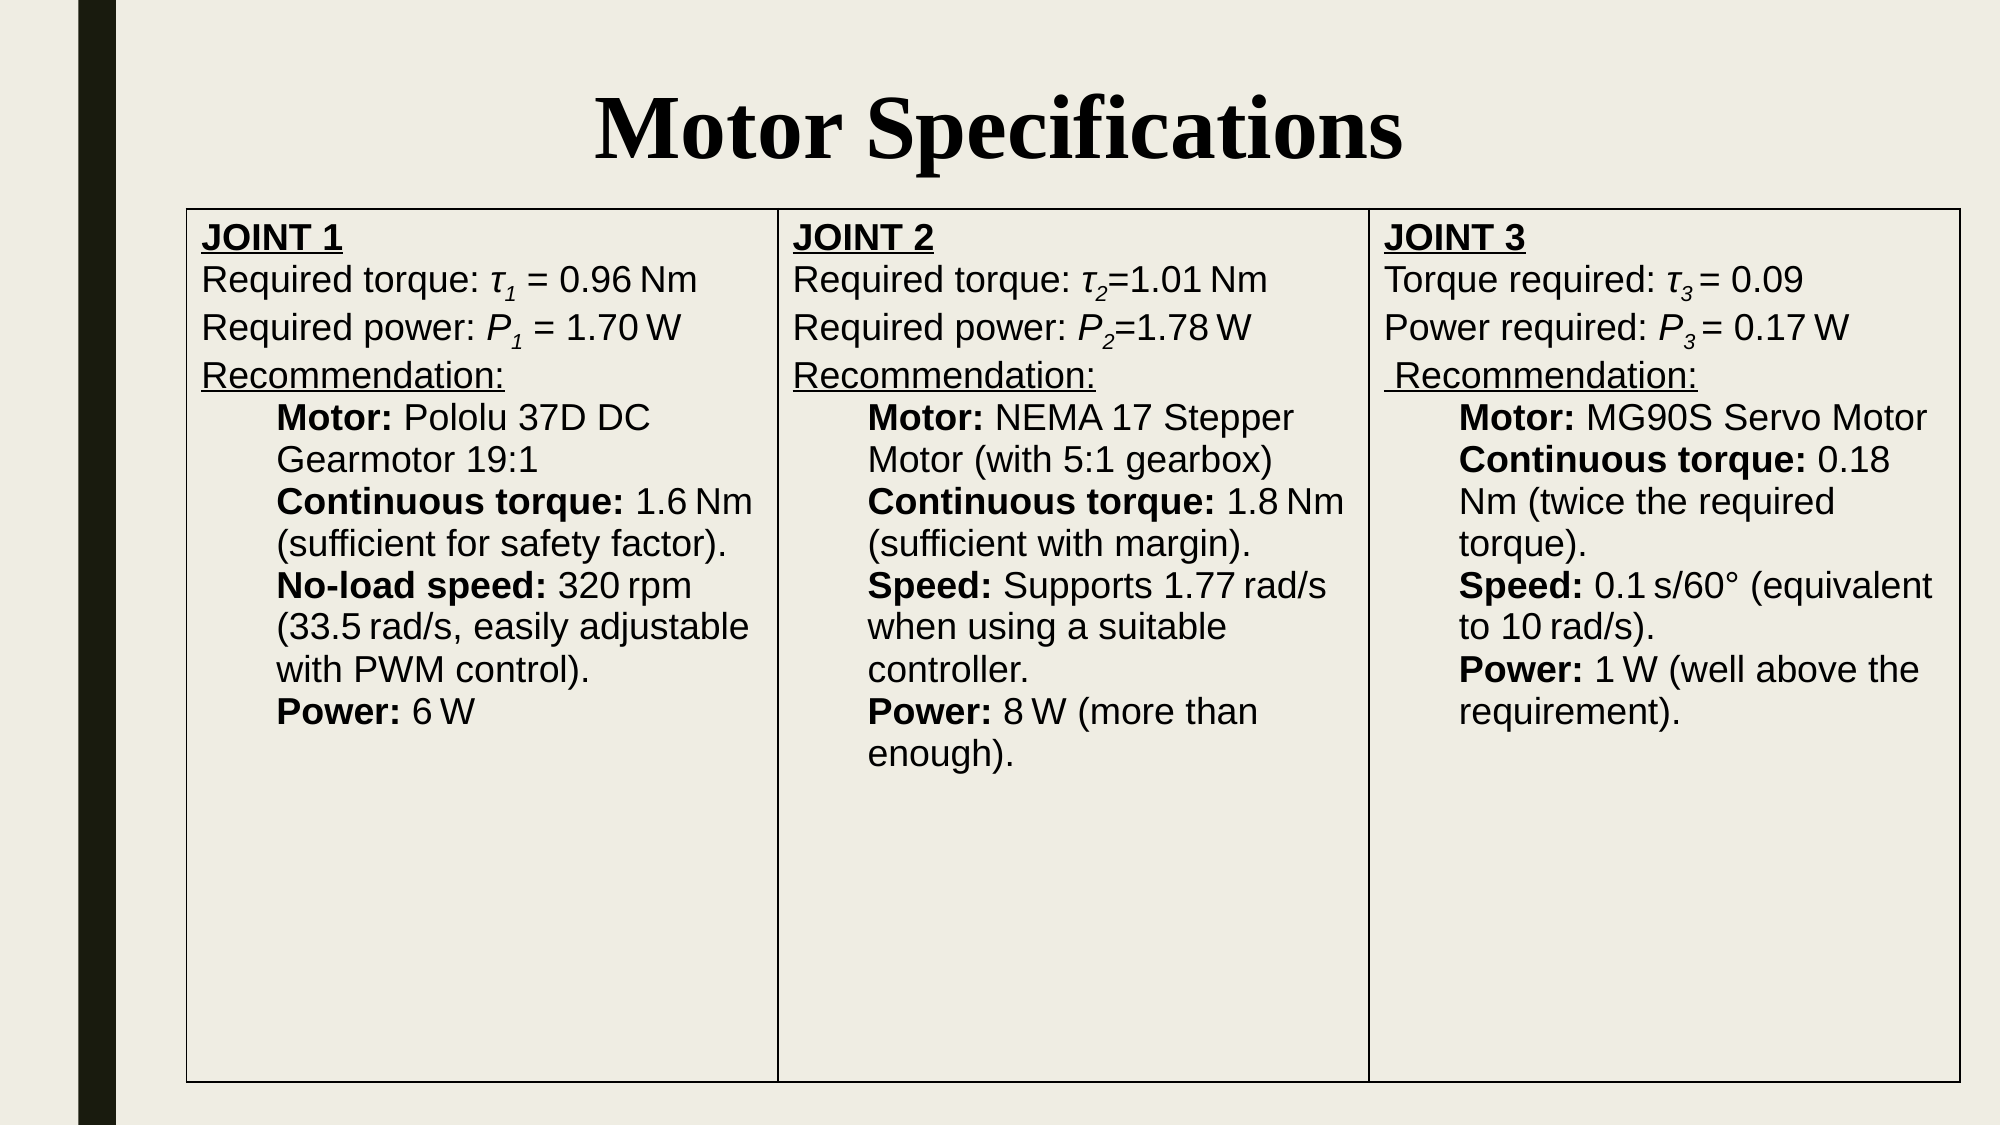

Motor Specifications
| JOINT 1 Required torque: τ1 = 0.96 Nm Required power: P1 = 1.70 W Recommendation: Motor: Pololu 37D DC Gearmotor 19:1 Continuous torque: 1.6 Nm (sufficient for safety factor). No-load speed: 320 rpm (33.5 rad/s, easily adjustable with PWM control). Power: 6 W | JOINT 2 Required torque: τ2=1.01 Nm Required power: P2=1.78 W Recommendation: Motor: NEMA 17 Stepper Motor (with 5:1 gearbox) Continuous torque: 1.8 Nm (sufficient with margin). Speed: Supports 1.77 rad/s when using a suitable controller. Power: 8 W (more than enough). | JOINT 3 Torque required: τ3 = 0.09 Power required: P3 = 0.17 W Recommendation: Motor: MG90S Servo Motor Continuous torque: 0.18 Nm (twice the required torque). Speed: 0.1 s/60° (equivalent to 10 rad/s). Power: 1 W (well above the requirement). |
| --- | --- | --- |